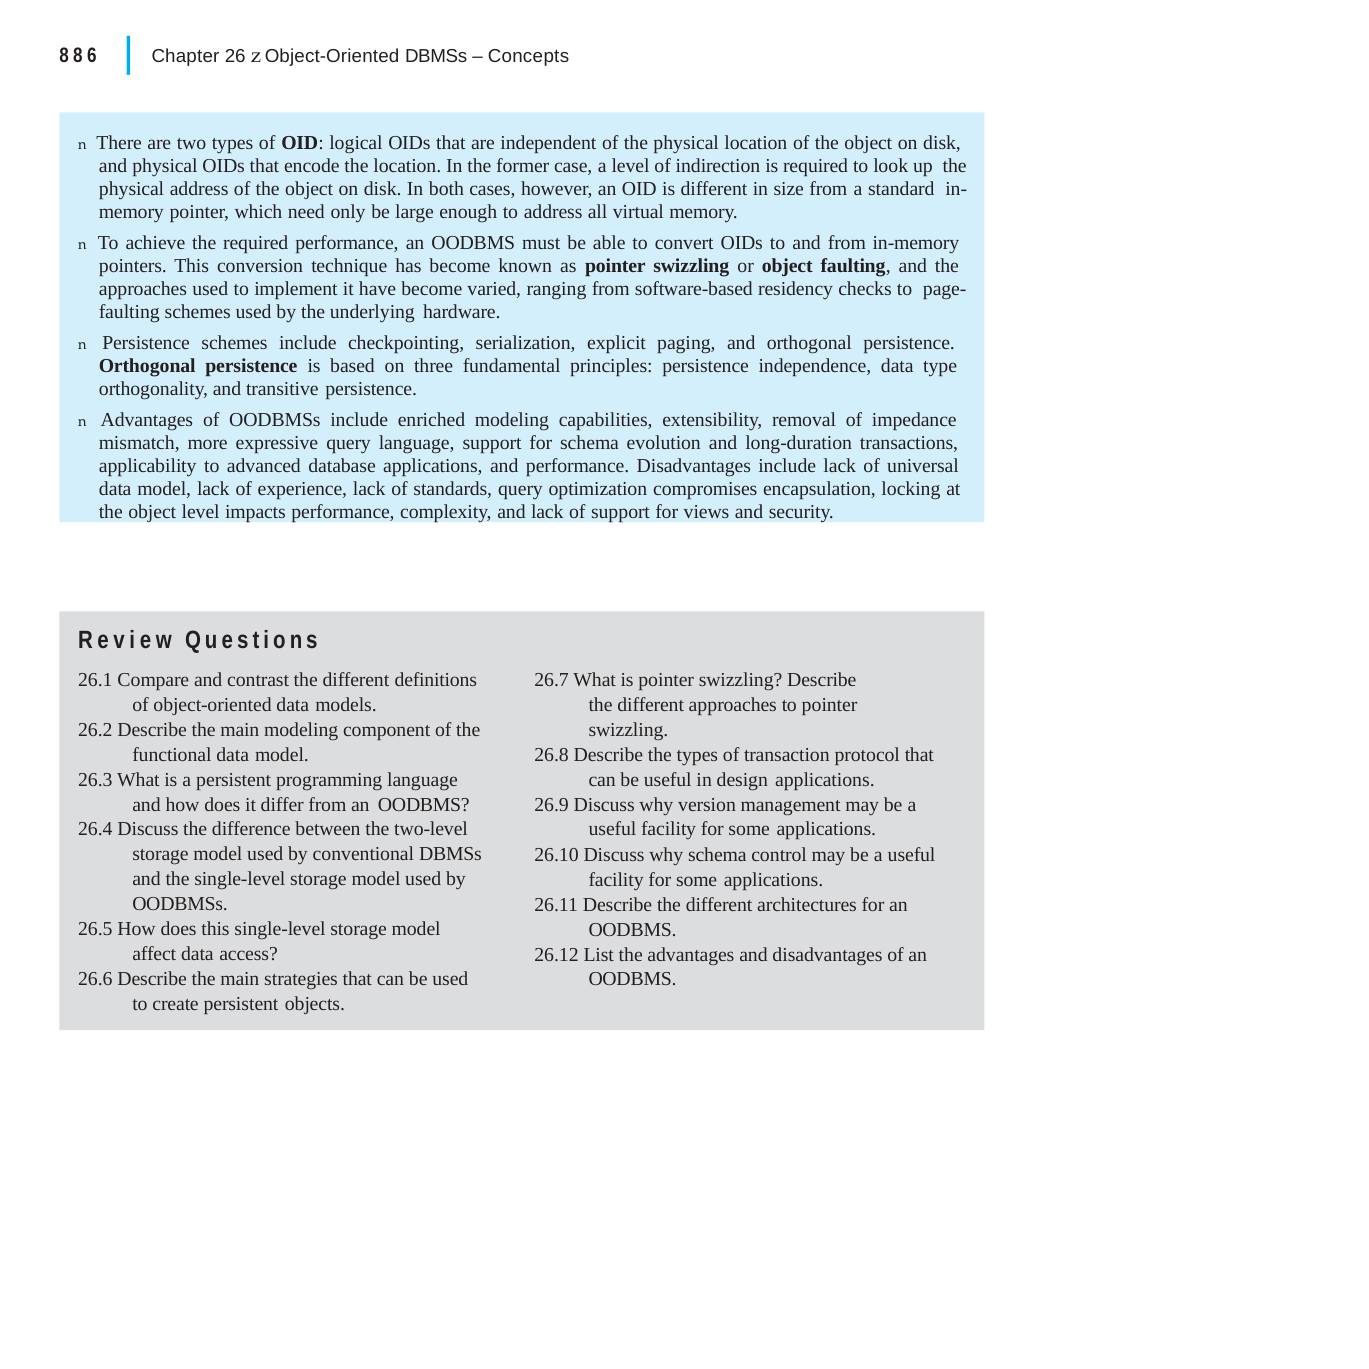

|
886	Chapter 26 z Object-Oriented DBMSs – Concepts
n There are two types of OID: logical OIDs that are independent of the physical location of the object on disk,  and physical OIDs that encode the location. In the former case, a level of indirection is required to look up  the physical address of the object on disk. In both cases, however, an OID is different in size from a standard  in-memory pointer, which need only be large enough to address all virtual memory.
n To achieve the required performance, an OODBMS must be able to convert OIDs to and from in-memory  pointers. This conversion technique has become known as pointer swizzling or object faulting, and the  approaches used to implement it have become varied, ranging from software-based residency checks to  page-faulting schemes used by the underlying hardware.
n Persistence schemes include checkpointing, serialization, explicit paging, and orthogonal persistence.  Orthogonal persistence is based on three fundamental principles: persistence independence, data type  orthogonality, and transitive persistence.
n Advantages of OODBMSs include enriched modeling capabilities, extensibility, removal of impedance  mismatch, more expressive query language, support for schema evolution and long-duration transactions,  applicability to advanced database applications, and performance. Disadvantages include lack of universal  data model, lack of experience, lack of standards, query optimization compromises encapsulation, locking at  the object level impacts performance, complexity, and lack of support for views and security.

Review Questions
26.7 What is pointer swizzling? Describe  the different approaches to pointer  swizzling.
26.8 Describe the types of transaction protocol that  can be useful in design applications.
26.9 Discuss why version management may be a  useful facility for some applications.
26.1 Compare and contrast the different definitions  of object-oriented data models.
26.2 Describe the main modeling component of the  functional data model.
26.3 What is a persistent programming language  and how does it differ from an OODBMS?
26.4 Discuss the difference between the two-level  storage model used by conventional DBMSs  and the single-level storage model used by  OODBMSs.
26.5 How does this single-level storage model  affect data access?
26.6 Describe the main strategies that can be used  to create persistent objects.
26.10 Discuss why schema control may be a useful  facility for some applications.
26.11 Describe the different architectures for an  OODBMS.
26.12 List the advantages and disadvantages of an  OODBMS.